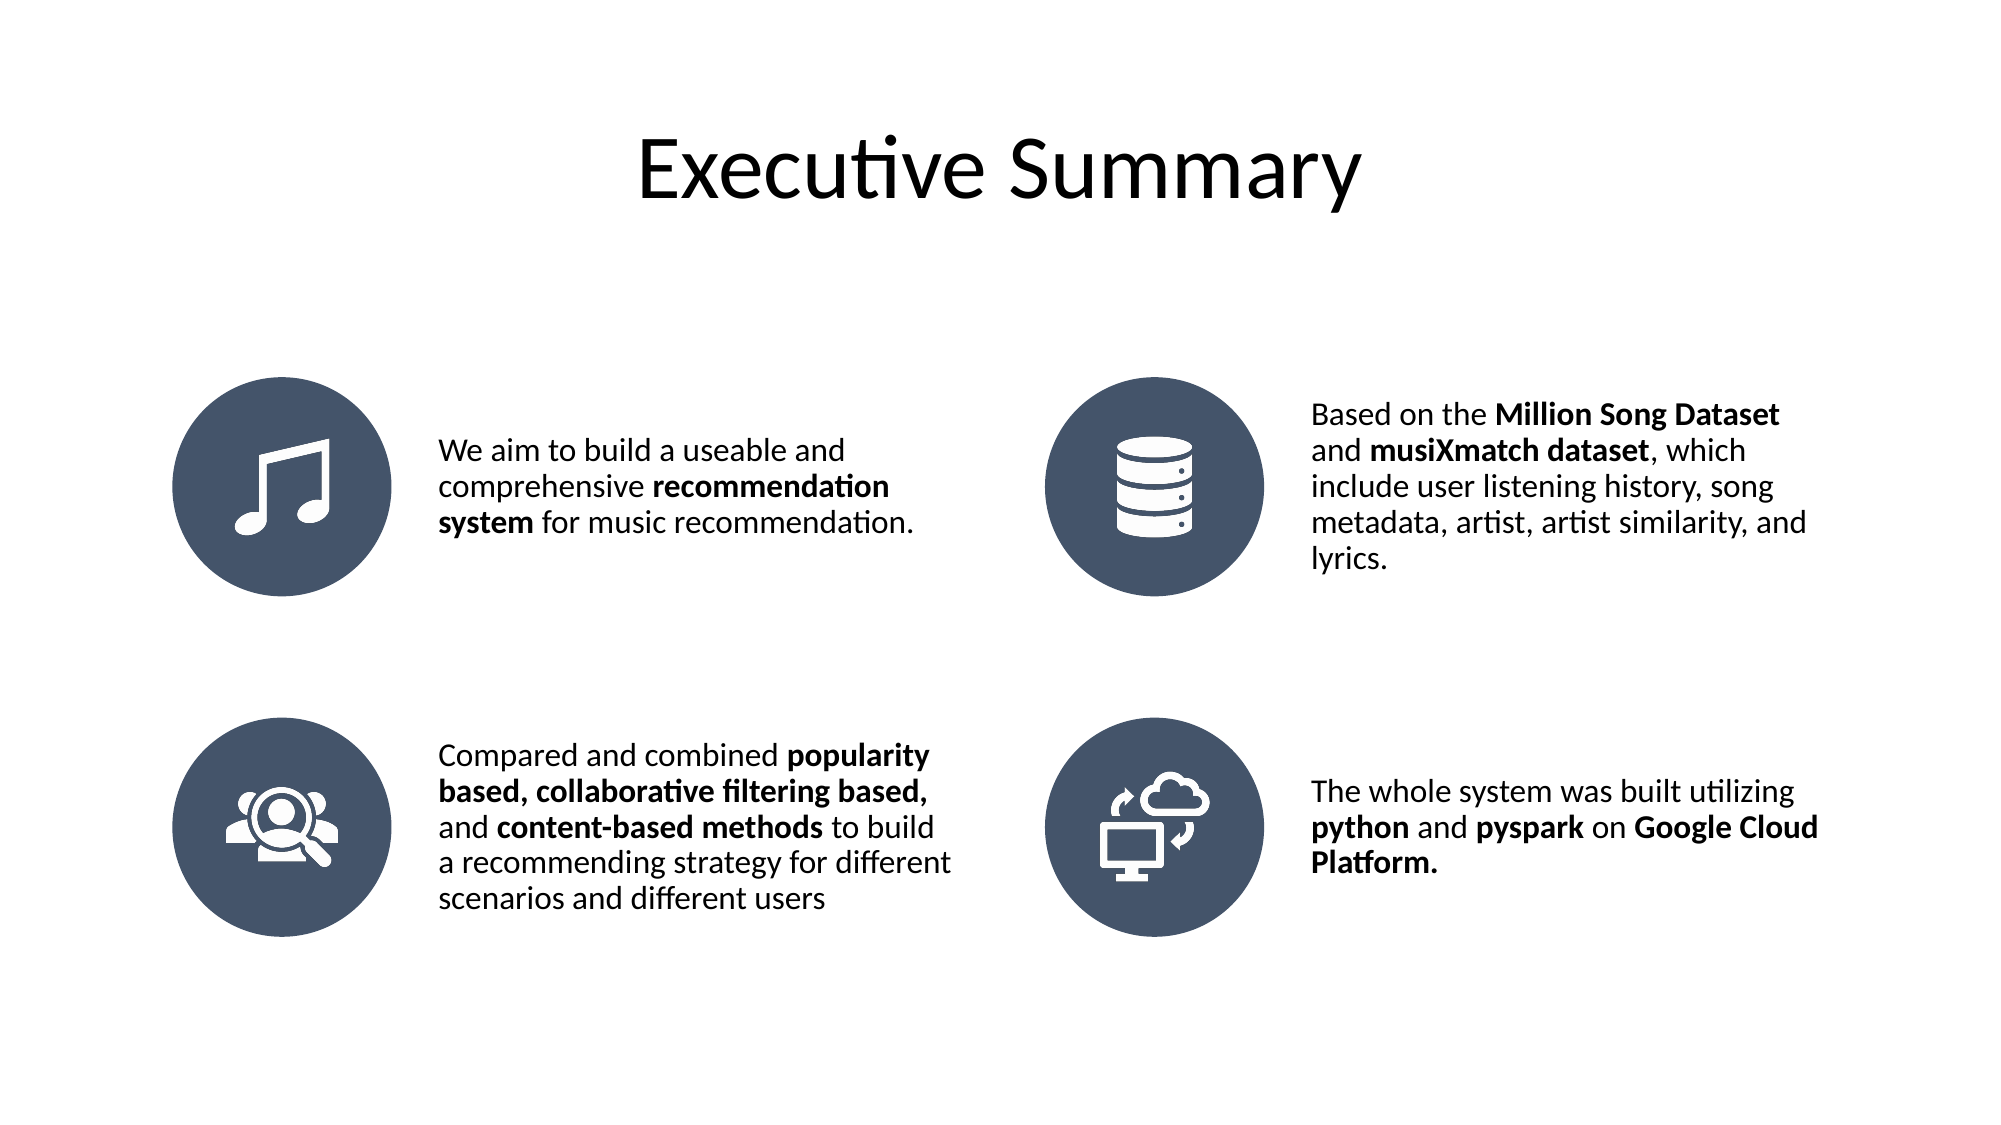

# Executive Summary
We aim to build a useable and comprehensive recommendation system for music recommendation.
Based on the Million Song Dataset and musiXmatch dataset, which include user listening history, song metadata, artist, artist similarity, and lyrics.
Compared and combined popularity based, collaborative filtering based, and content-based methods to build a recommending strategy for different scenarios and different users
The whole system was built utilizing python and pyspark on Google Cloud Platform.